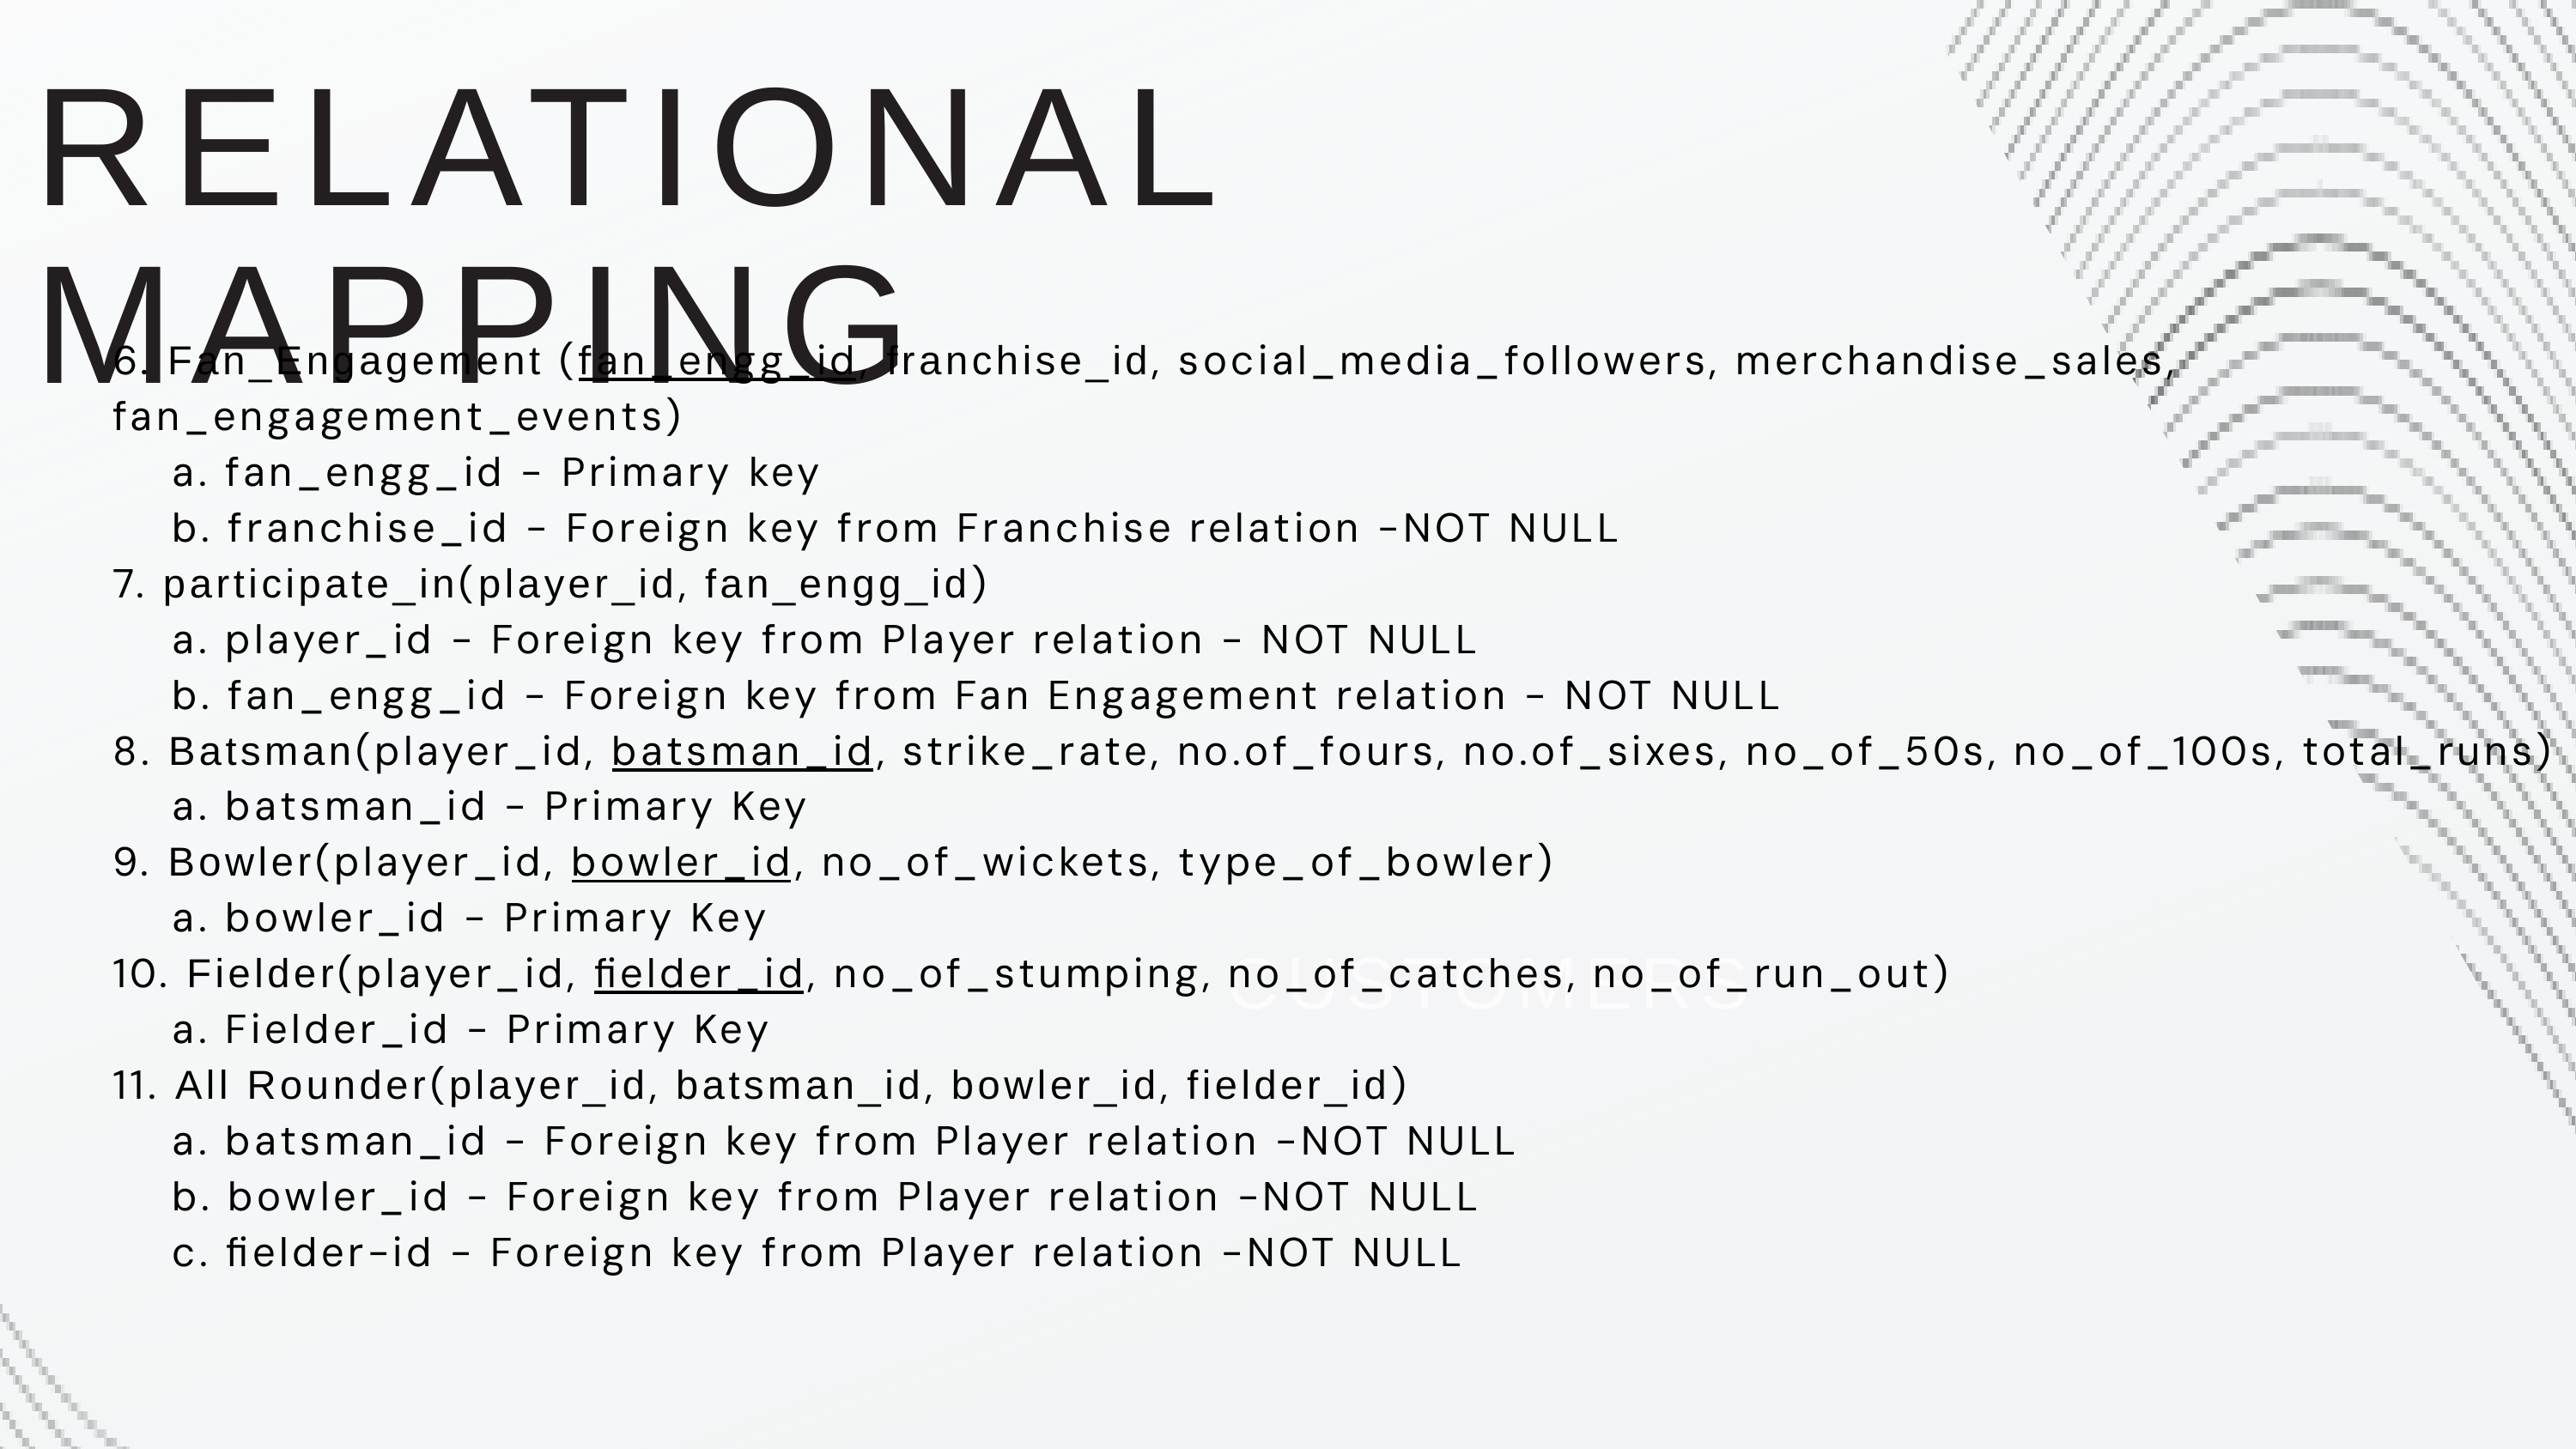

RELATIONAL MAPPING

6. Fan_Engagement (fan_engg_id, franchise_id, social_media_followers, merchandise_sales,  fan_engagement_events)
    a. fan_engg_id - Primary key
    b. franchise_id - Foreign key from Franchise relation -NOT NULL
7. participate_in(player_id, fan_engg_id)
    a. player_id - Foreign key from Player relation - NOT NULL
    b. fan_engg_id - Foreign key from Fan Engagement relation - NOT NULL
8. Batsman(player_id, batsman_id, strike_rate, no.of_fours, no.of_sixes, no_of_50s, no_of_100s, total_runs)
    a. batsman_id - Primary Key
9. Bowler(player_id, bowler_id, no_of_wickets, type_of_bowler)
    a. bowler_id - Primary Key
10. Fielder(player_id, fielder_id, no_of_stumping, no_of_catches, no_of_run_out)
    a. Fielder_id - Primary Key
11. All Rounder(player_id, batsman_id, bowler_id, fielder_id)
    a. batsman_id - Foreign key from Player relation -NOT NULL
    b. bowler_id - Foreign key from Player relation -NOT NULL
    c. fielder-id - Foreign key from Player relation -NOT NULL
CUSTOMERS